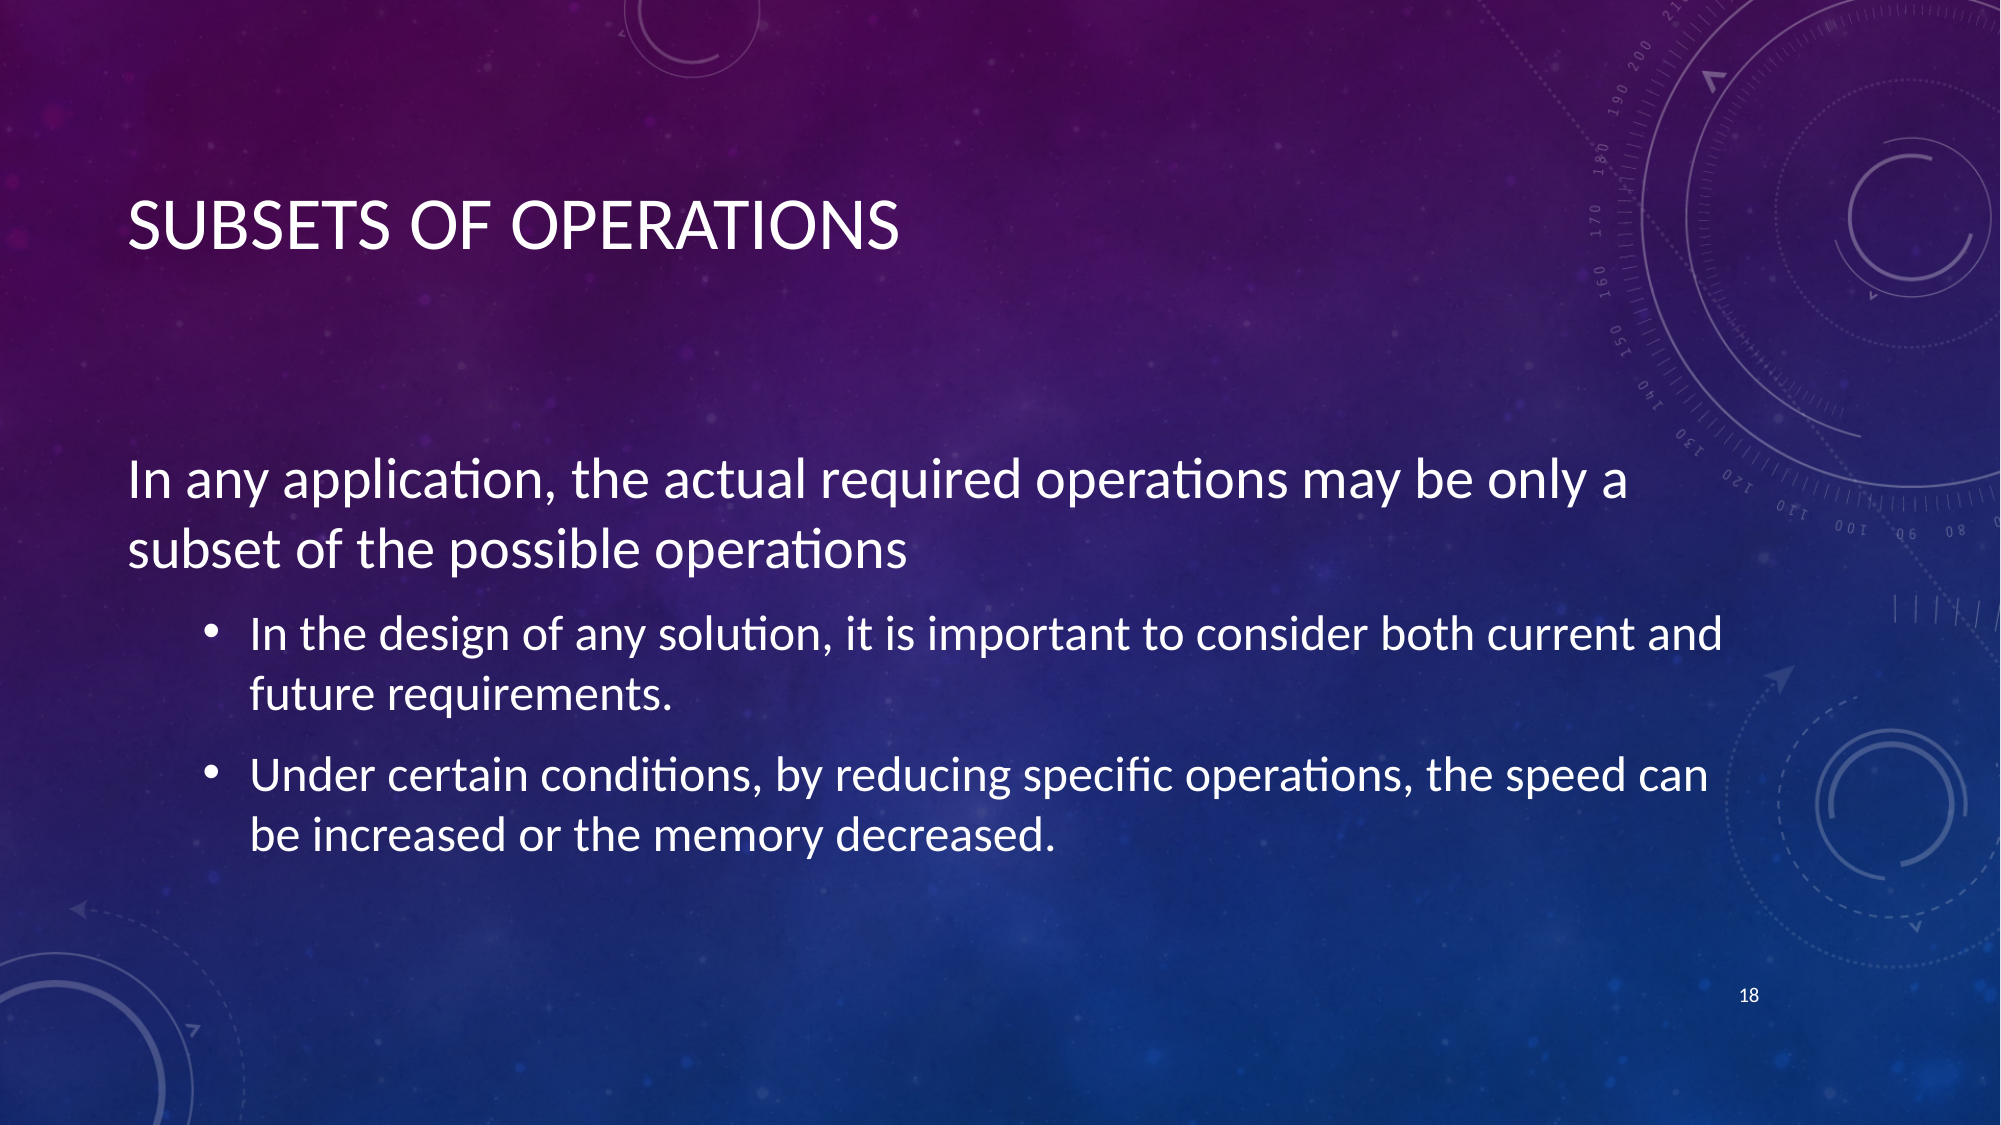

# Subsets of operations
In any application, the actual required operations may be only a subset of the possible operations
In the design of any solution, it is important to consider both current and future requirements.
Under certain conditions, by reducing specific operations, the speed can be increased or the memory decreased.
18